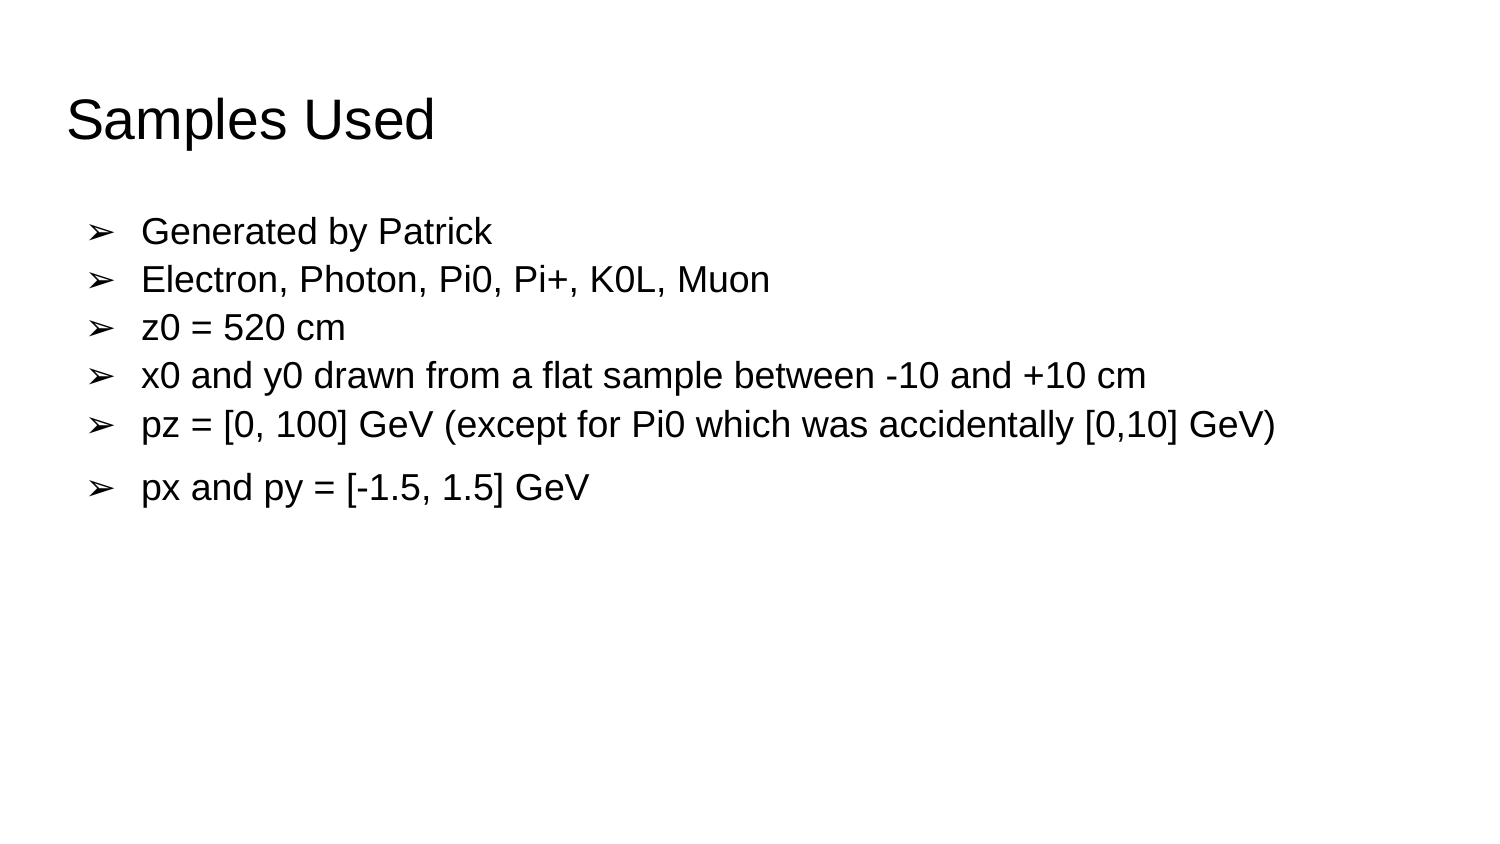

# Samples Used
Generated by Patrick
Electron, Photon, Pi0, Pi+, K0L, Muon
z0 = 520 cm
x0 and y0 drawn from a flat sample between -10 and +10 cm
pz = [0, 100] GeV (except for Pi0 which was accidentally [0,10] GeV)
px and py = [-1.5, 1.5] GeV